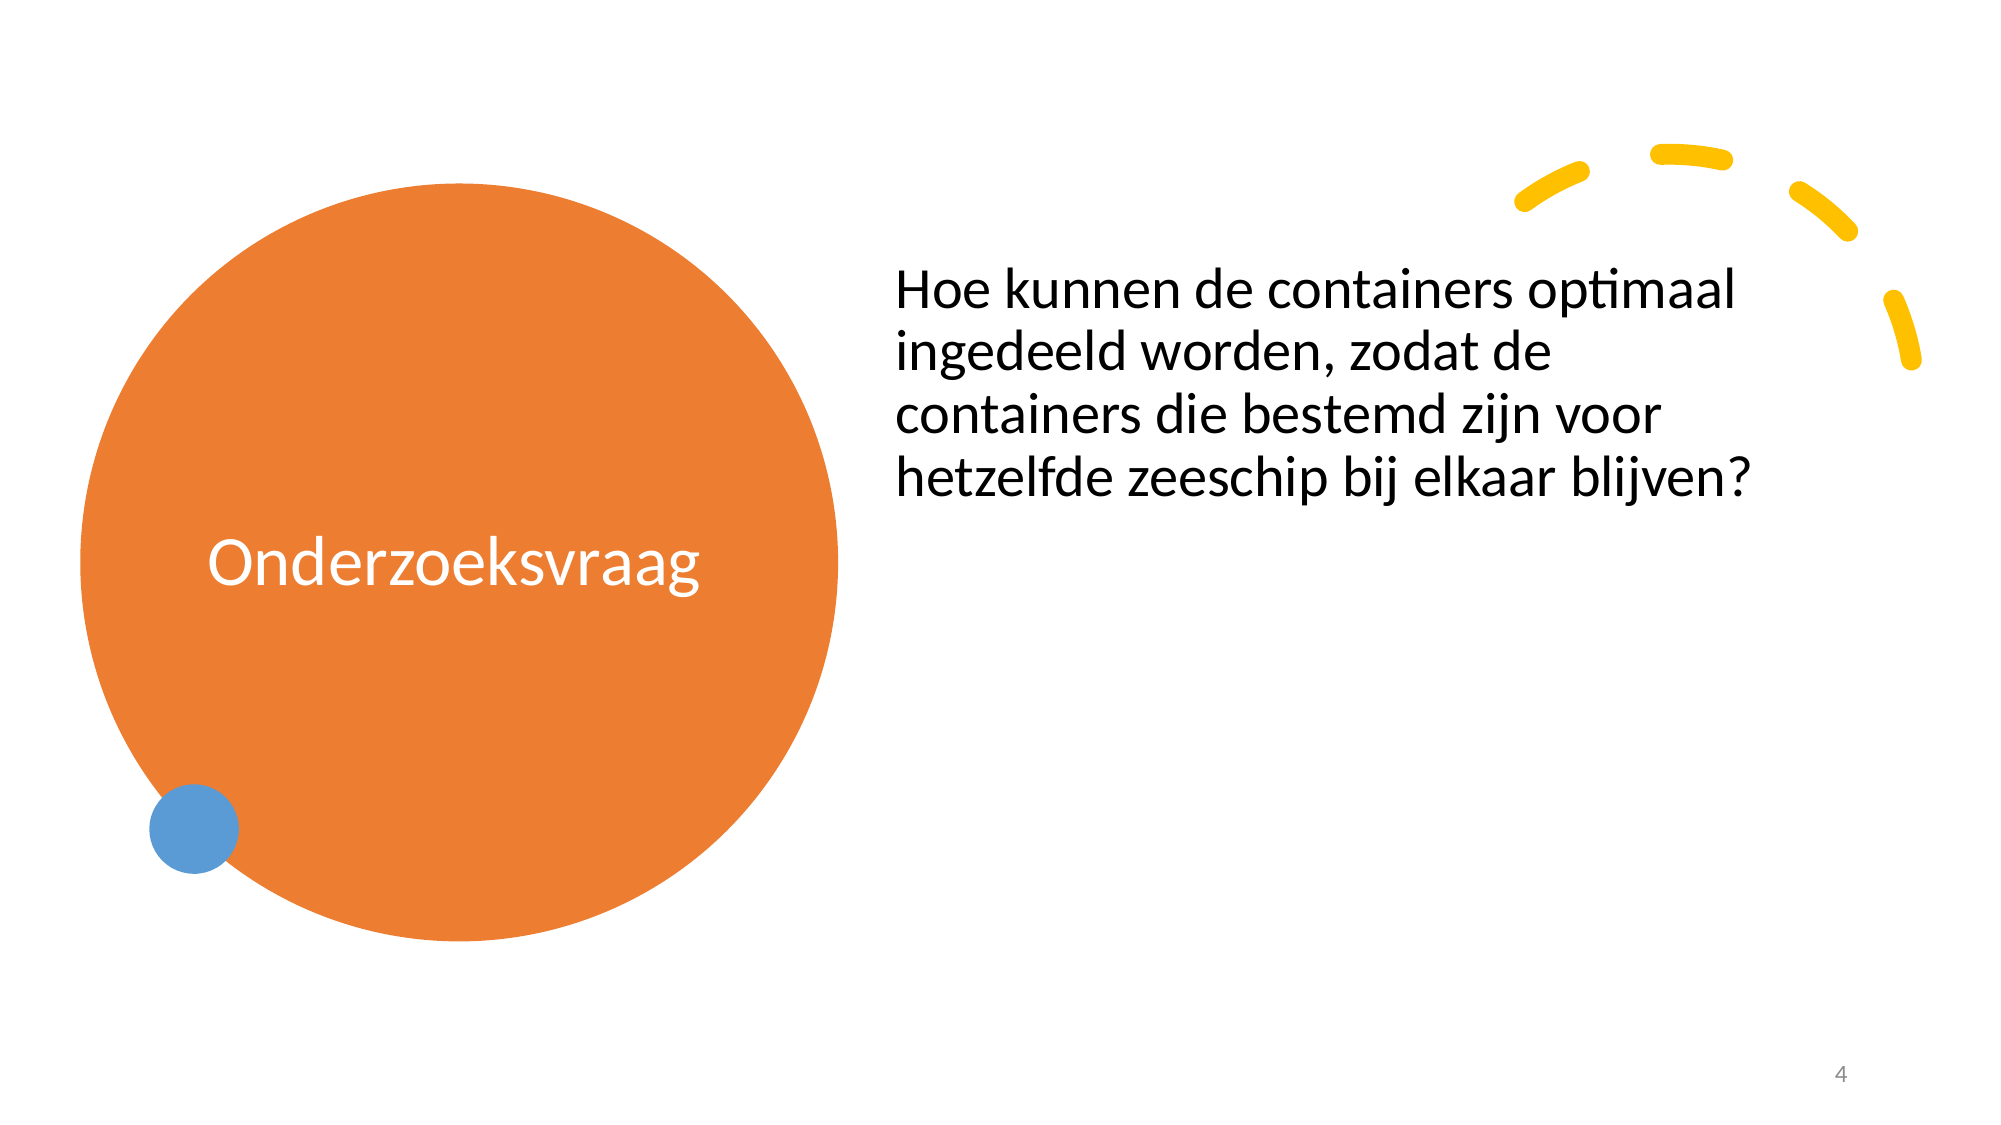

# Onderzoeksvraag
Hoe kunnen de containers optimaal ingedeeld worden, zodat de containers die bestemd zijn voor hetzelfde zeeschip bij elkaar blijven?

4